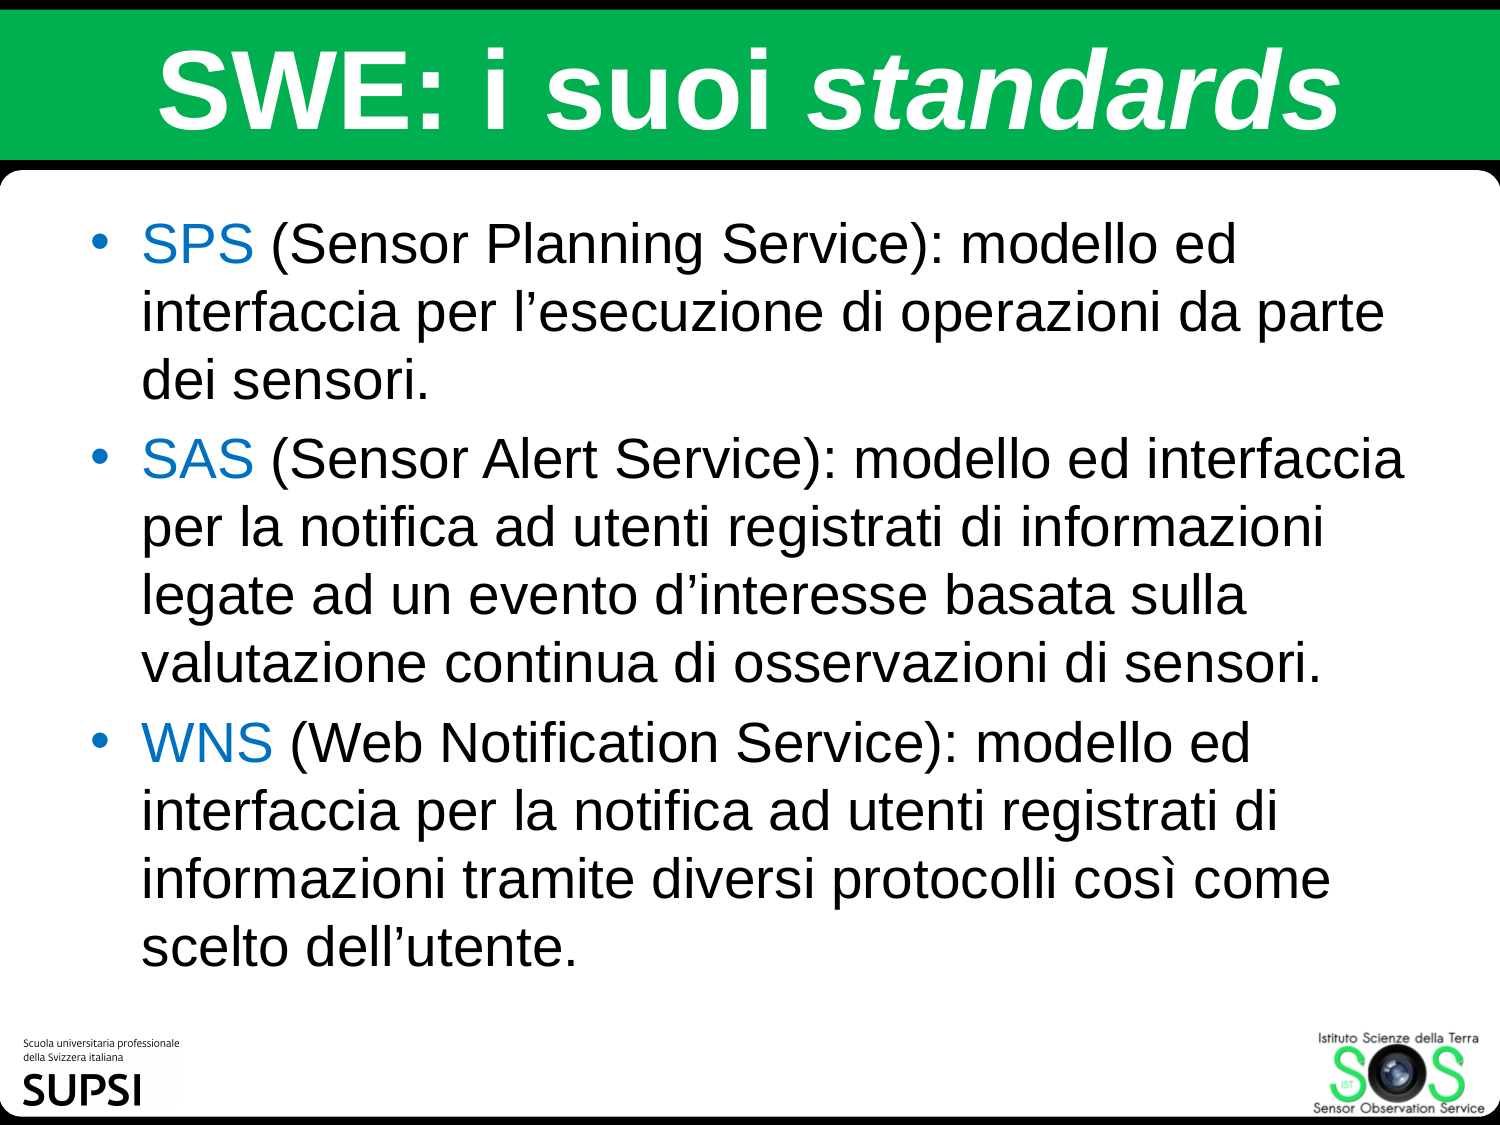

# SWE: i suoi standards
SPS (Sensor Planning Service): modello ed interfaccia per l’esecuzione di operazioni da parte dei sensori.
SAS (Sensor Alert Service): modello ed interfaccia per la notifica ad utenti registrati di informazioni legate ad un evento d’interesse basata sulla valutazione continua di osservazioni di sensori.
WNS (Web Notification Service): modello ed interfaccia per la notifica ad utenti registrati di informazioni tramite diversi protocolli così come scelto dell’utente.